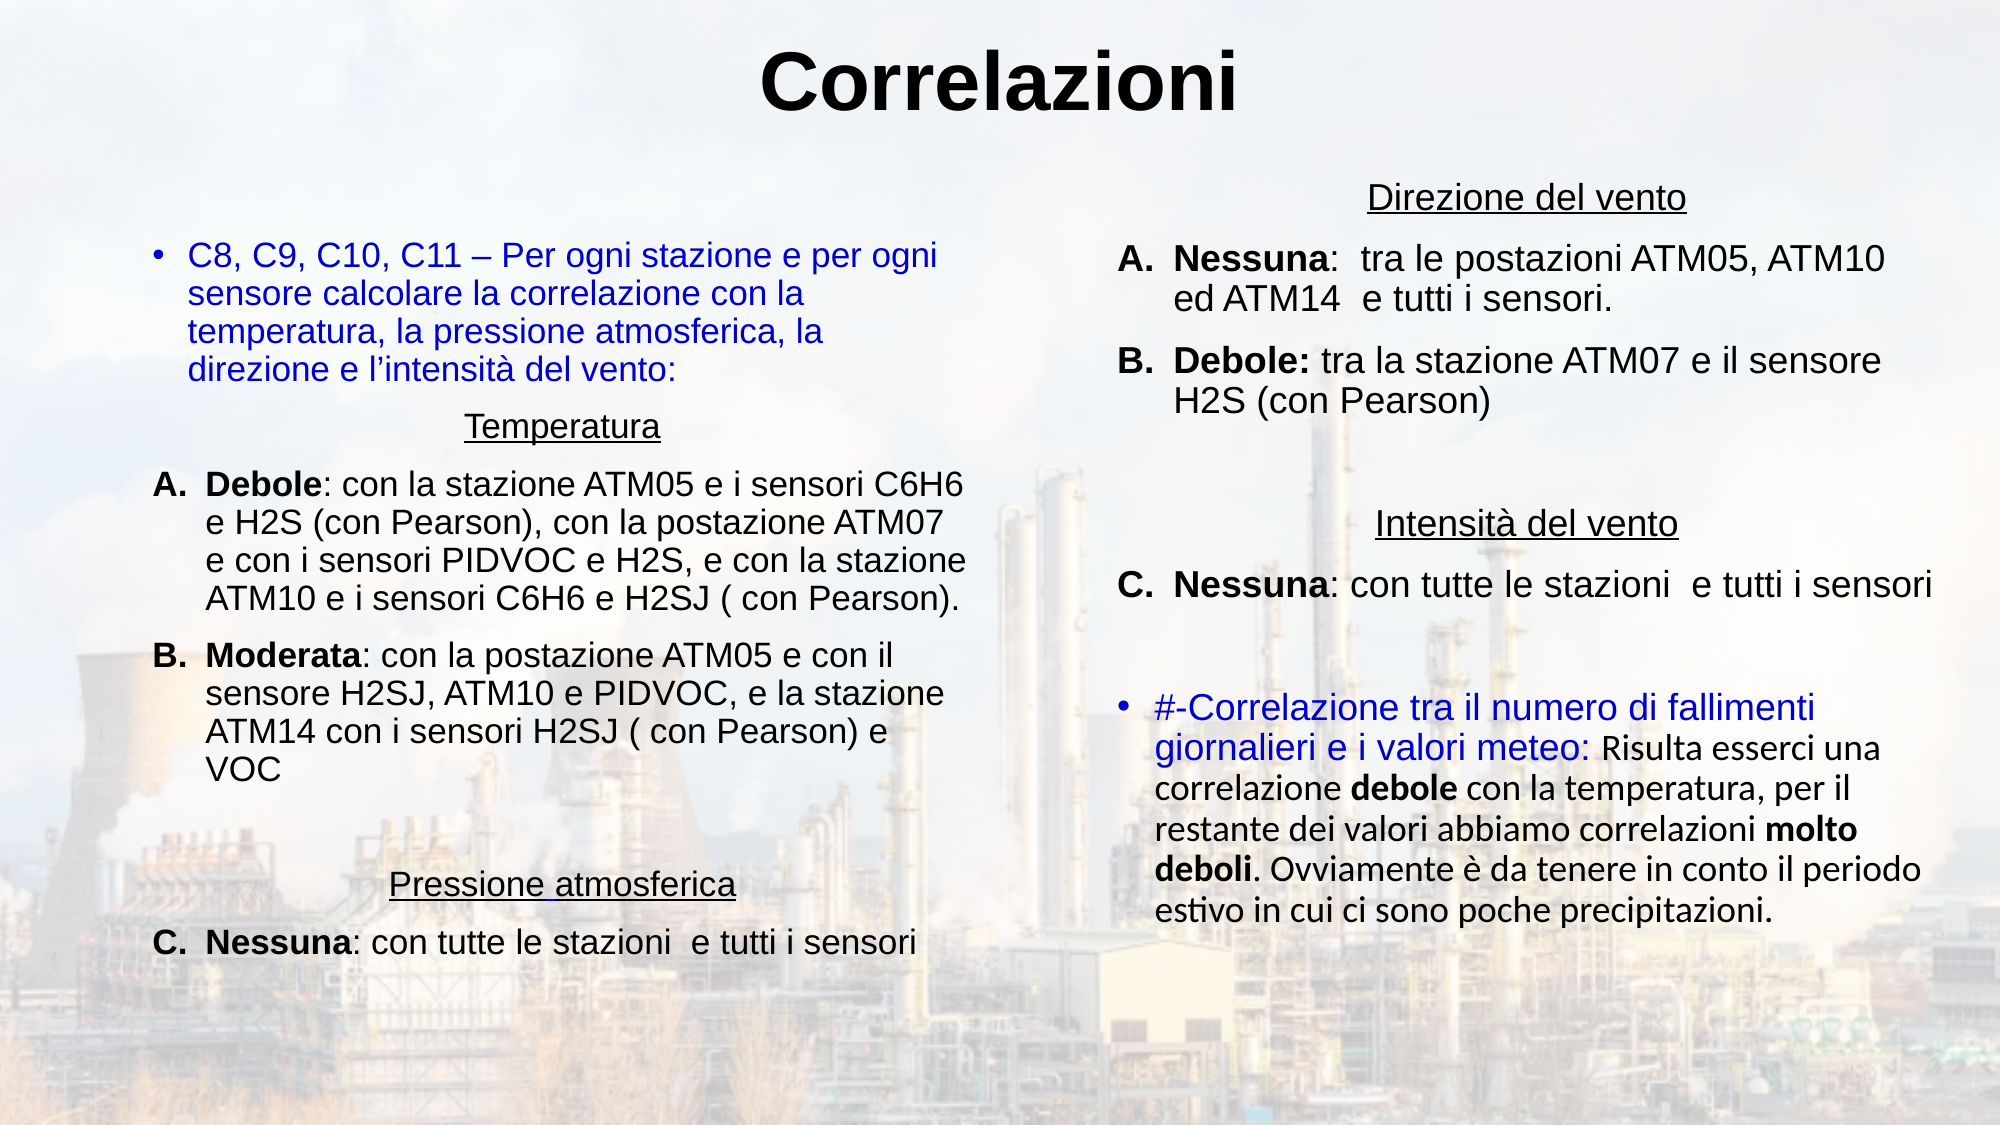

# Correlazioni

C8, C9, C10, C11 – Per ogni stazione e per ogni sensore calcolare la correlazione con la temperatura, la pressione atmosferica, la direzione e l’intensità del vento:
Temperatura
Debole: con la stazione ATM05 e i sensori C6H6 e H2S (con Pearson), con la postazione ATM07 e con i sensori PIDVOC e H2S, e con la stazione ATM10 e i sensori C6H6 e H2SJ ( con Pearson).
Moderata: con la postazione ATM05 e con il sensore H2SJ, ATM10 e PIDVOC, e la stazione ATM14 con i sensori H2SJ ( con Pearson) e VOC

Pressione atmosferica
Nessuna: con tutte le stazioni  e tutti i sensori

Direzione del vento
Nessuna:  tra le postazioni ATM05, ATM10 ed ATM14  e tutti i sensori.
Debole: tra la stazione ATM07 e il sensore H2S (con Pearson)

Intensità del vento
Nessuna: con tutte le stazioni  e tutti i sensori

#-Correlazione tra il numero di fallimenti giornalieri e i valori meteo: Risulta esserci una correlazione debole con la temperatura, per il restante dei valori abbiamo correlazioni molto deboli. Ovviamente è da tenere in conto il periodo estivo in cui ci sono poche precipitazioni.